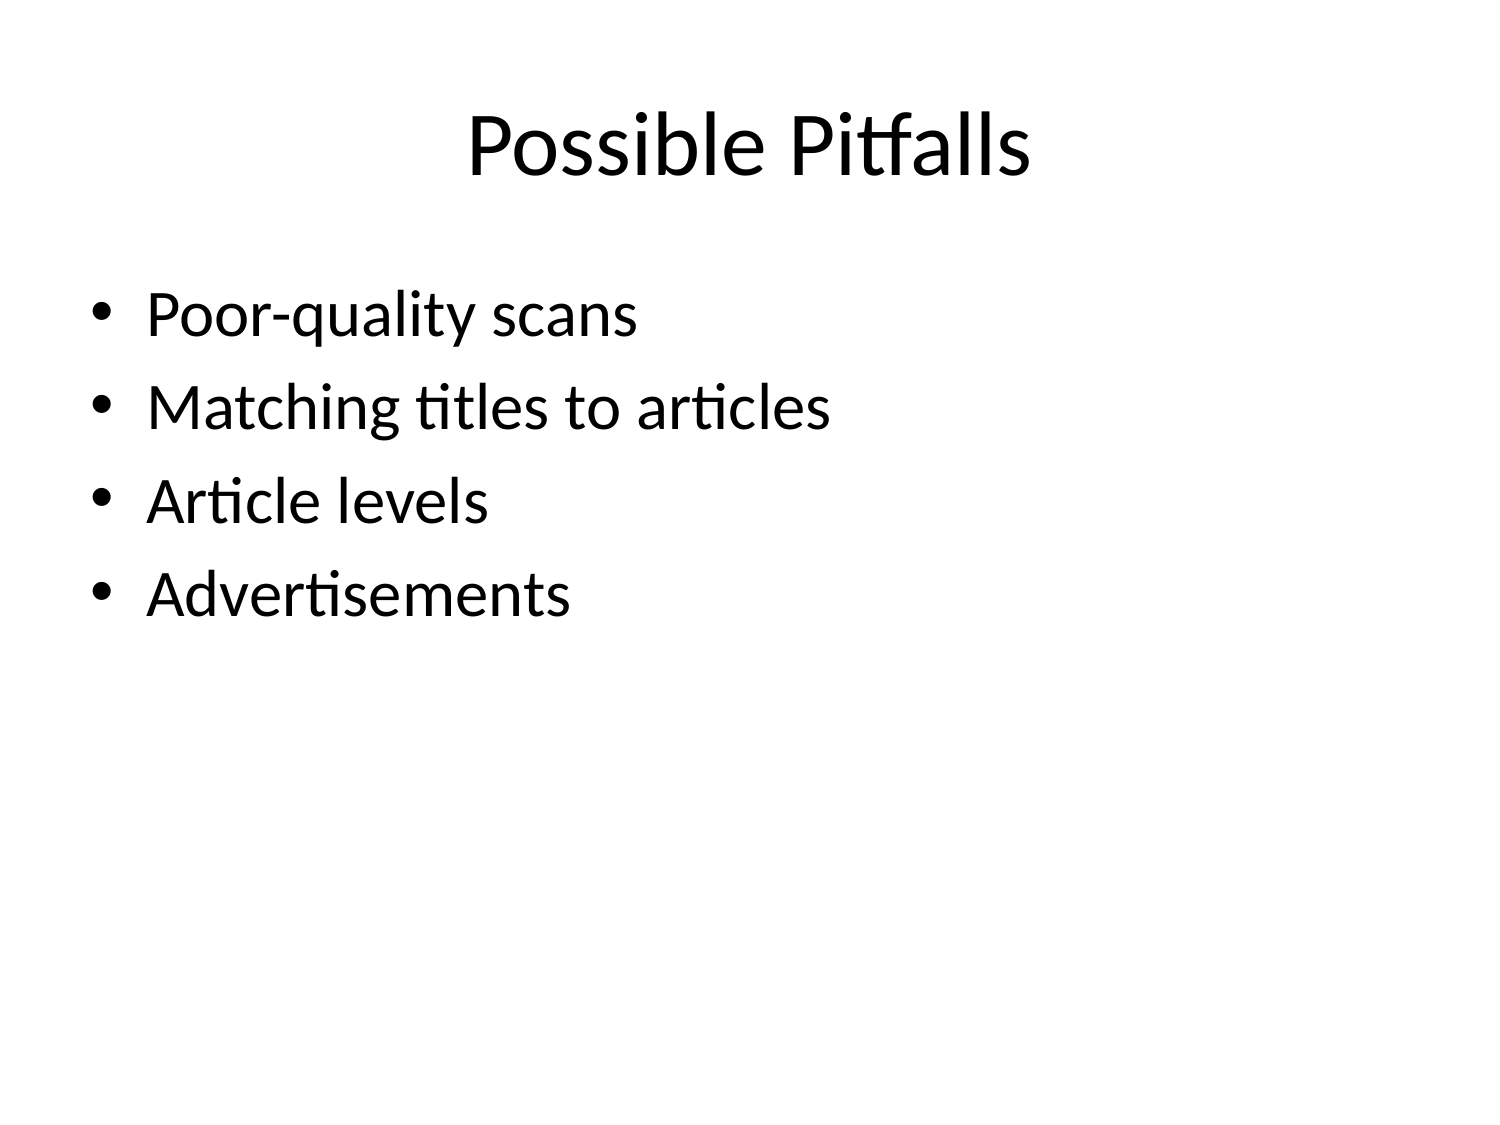

# Possible Pitfalls
Poor-quality scans
Matching titles to articles
Article levels
Advertisements